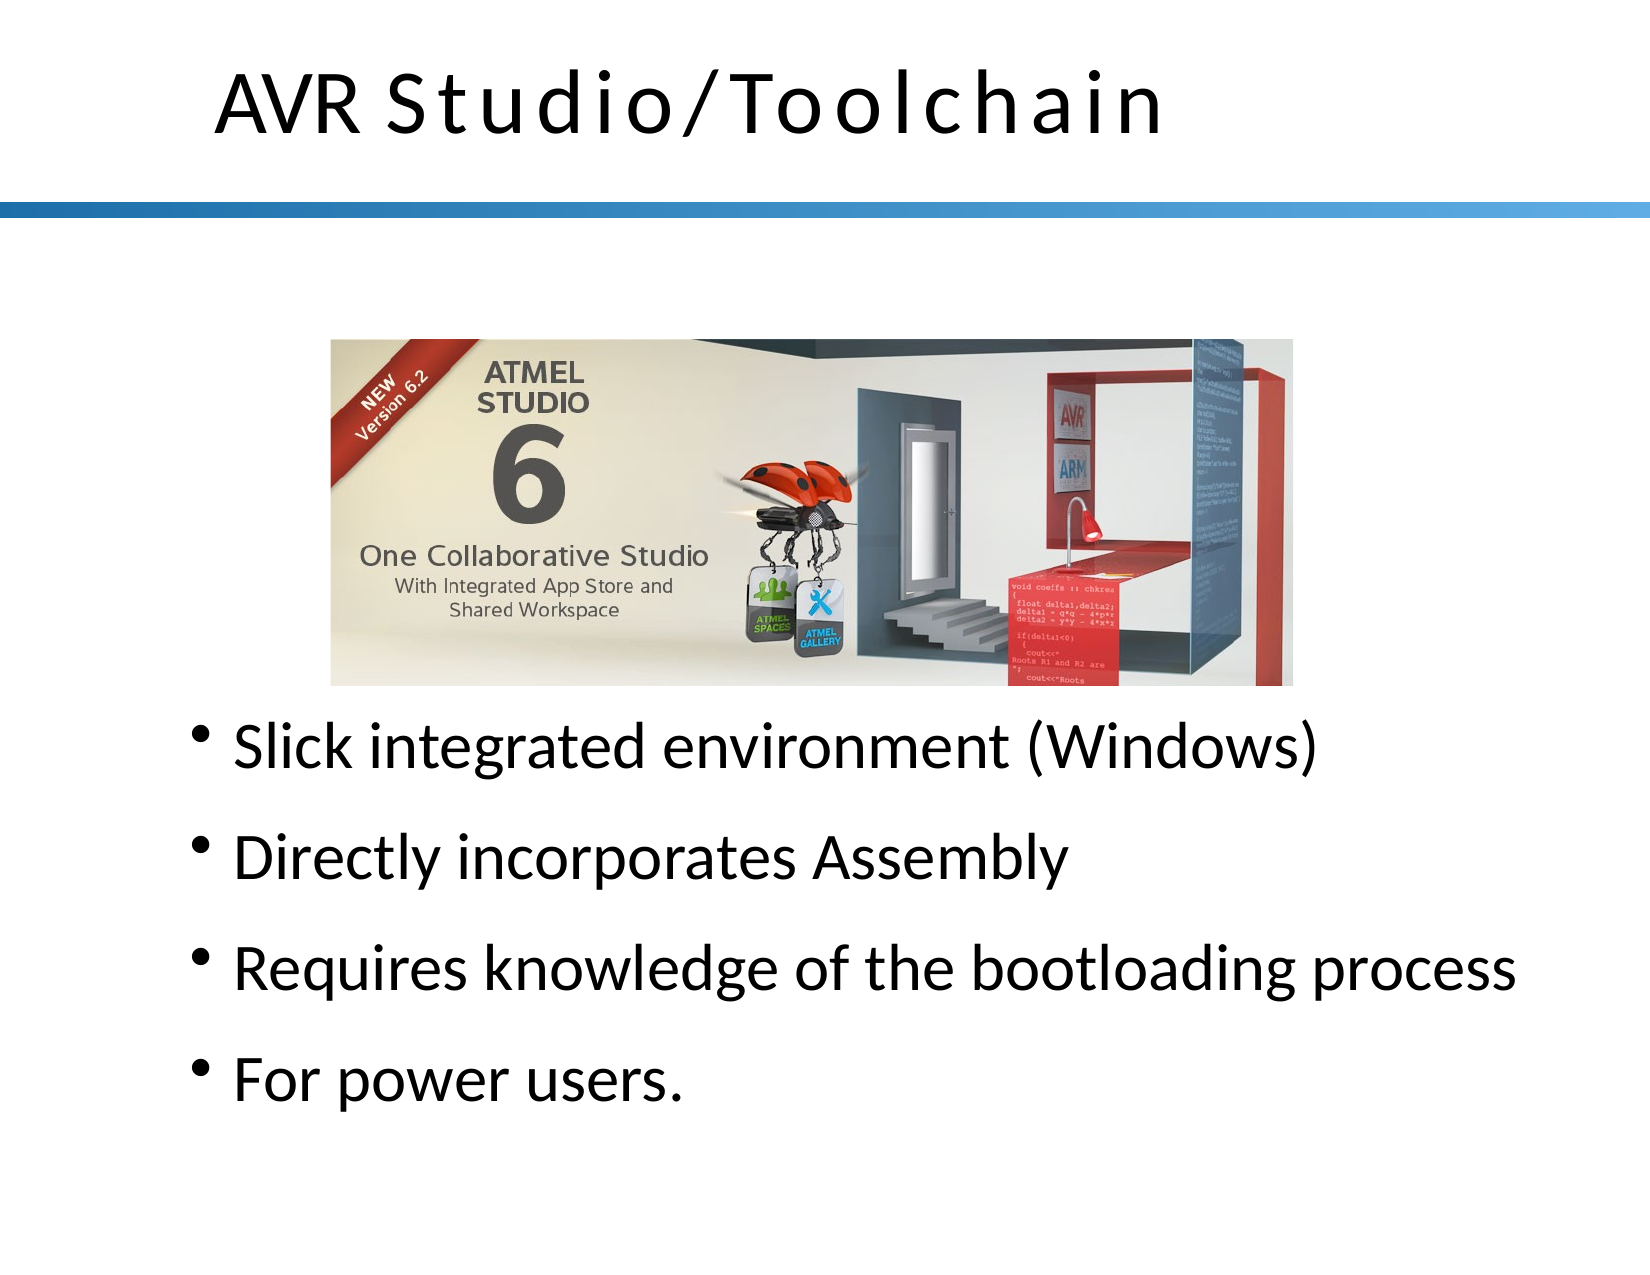

# AVR Studio/Toolchain

Slick integrated environment (Windows)
Directly incorporates Assembly
Requires knowledge of the bootloading process
For power users.